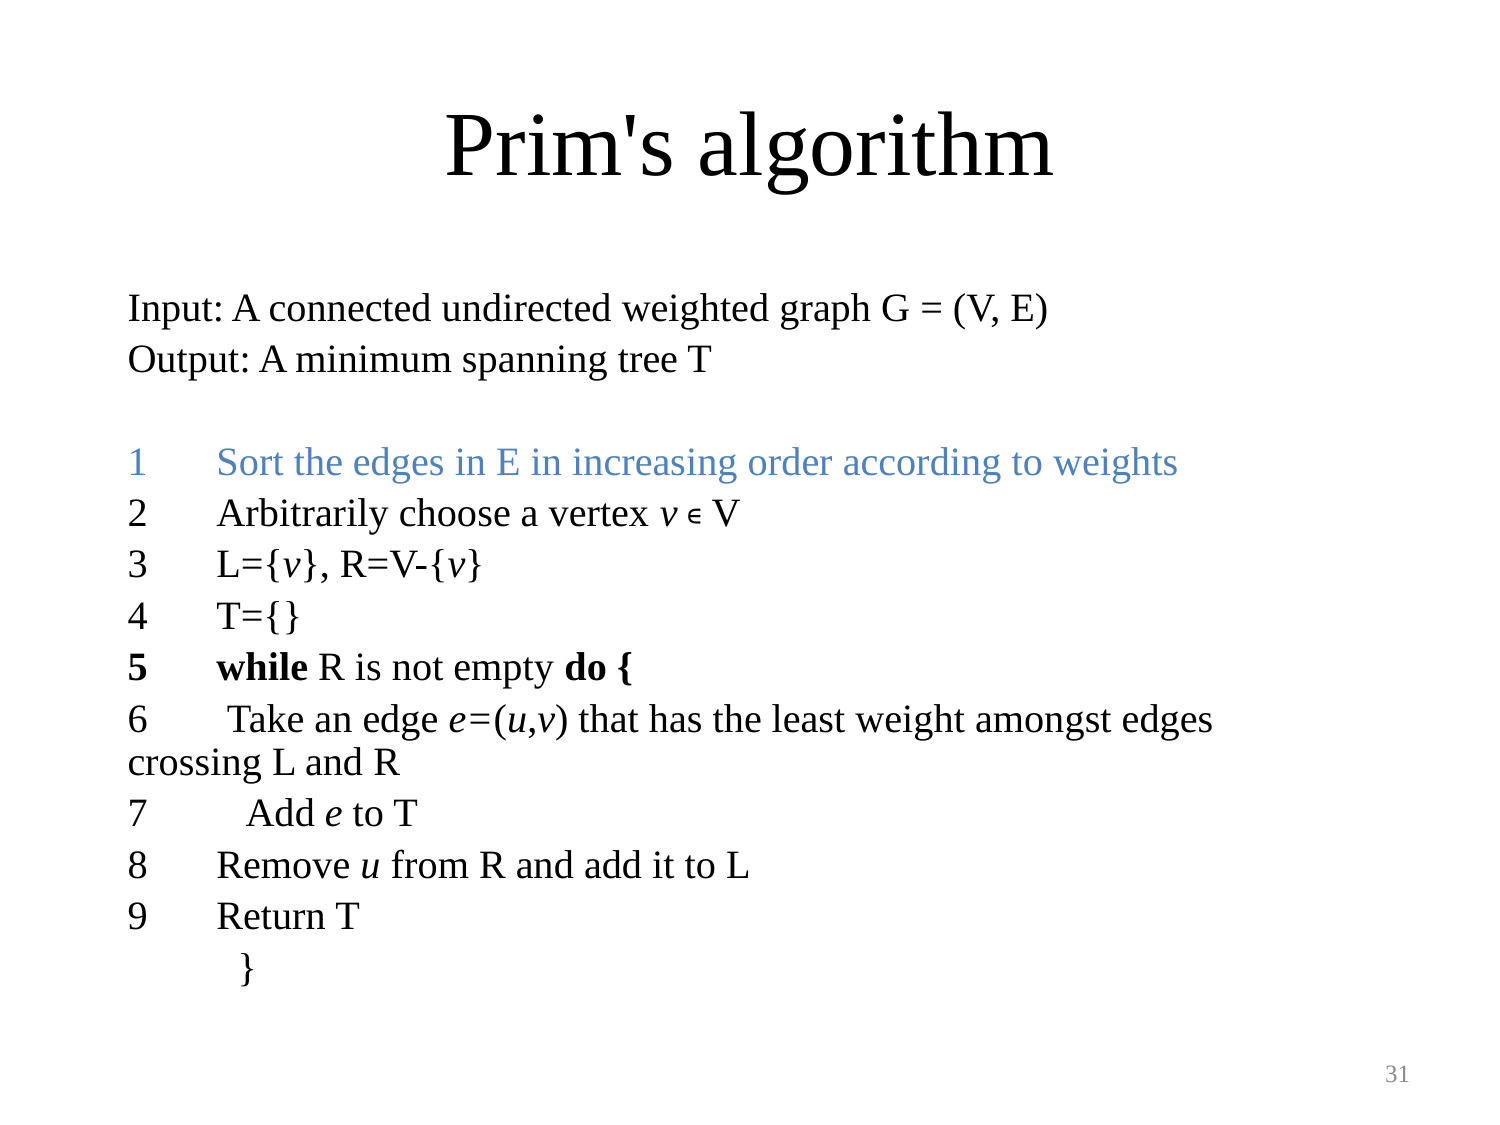

# Prim's algorithm
Input: A connected undirected weighted graph G = (V, E)
Output: A minimum spanning tree T

Sort the edges in E in increasing order according to weights
Arbitrarily choose a vertex v ∊ V
L={v}, R=V-{v}
T={}
while R is not empty do {
6        Take an edge e=(u,v) that has the least weight amongst edges          crossing L and R
7          Add e to T
Remove u from R and add it to L
Return T
           }

31